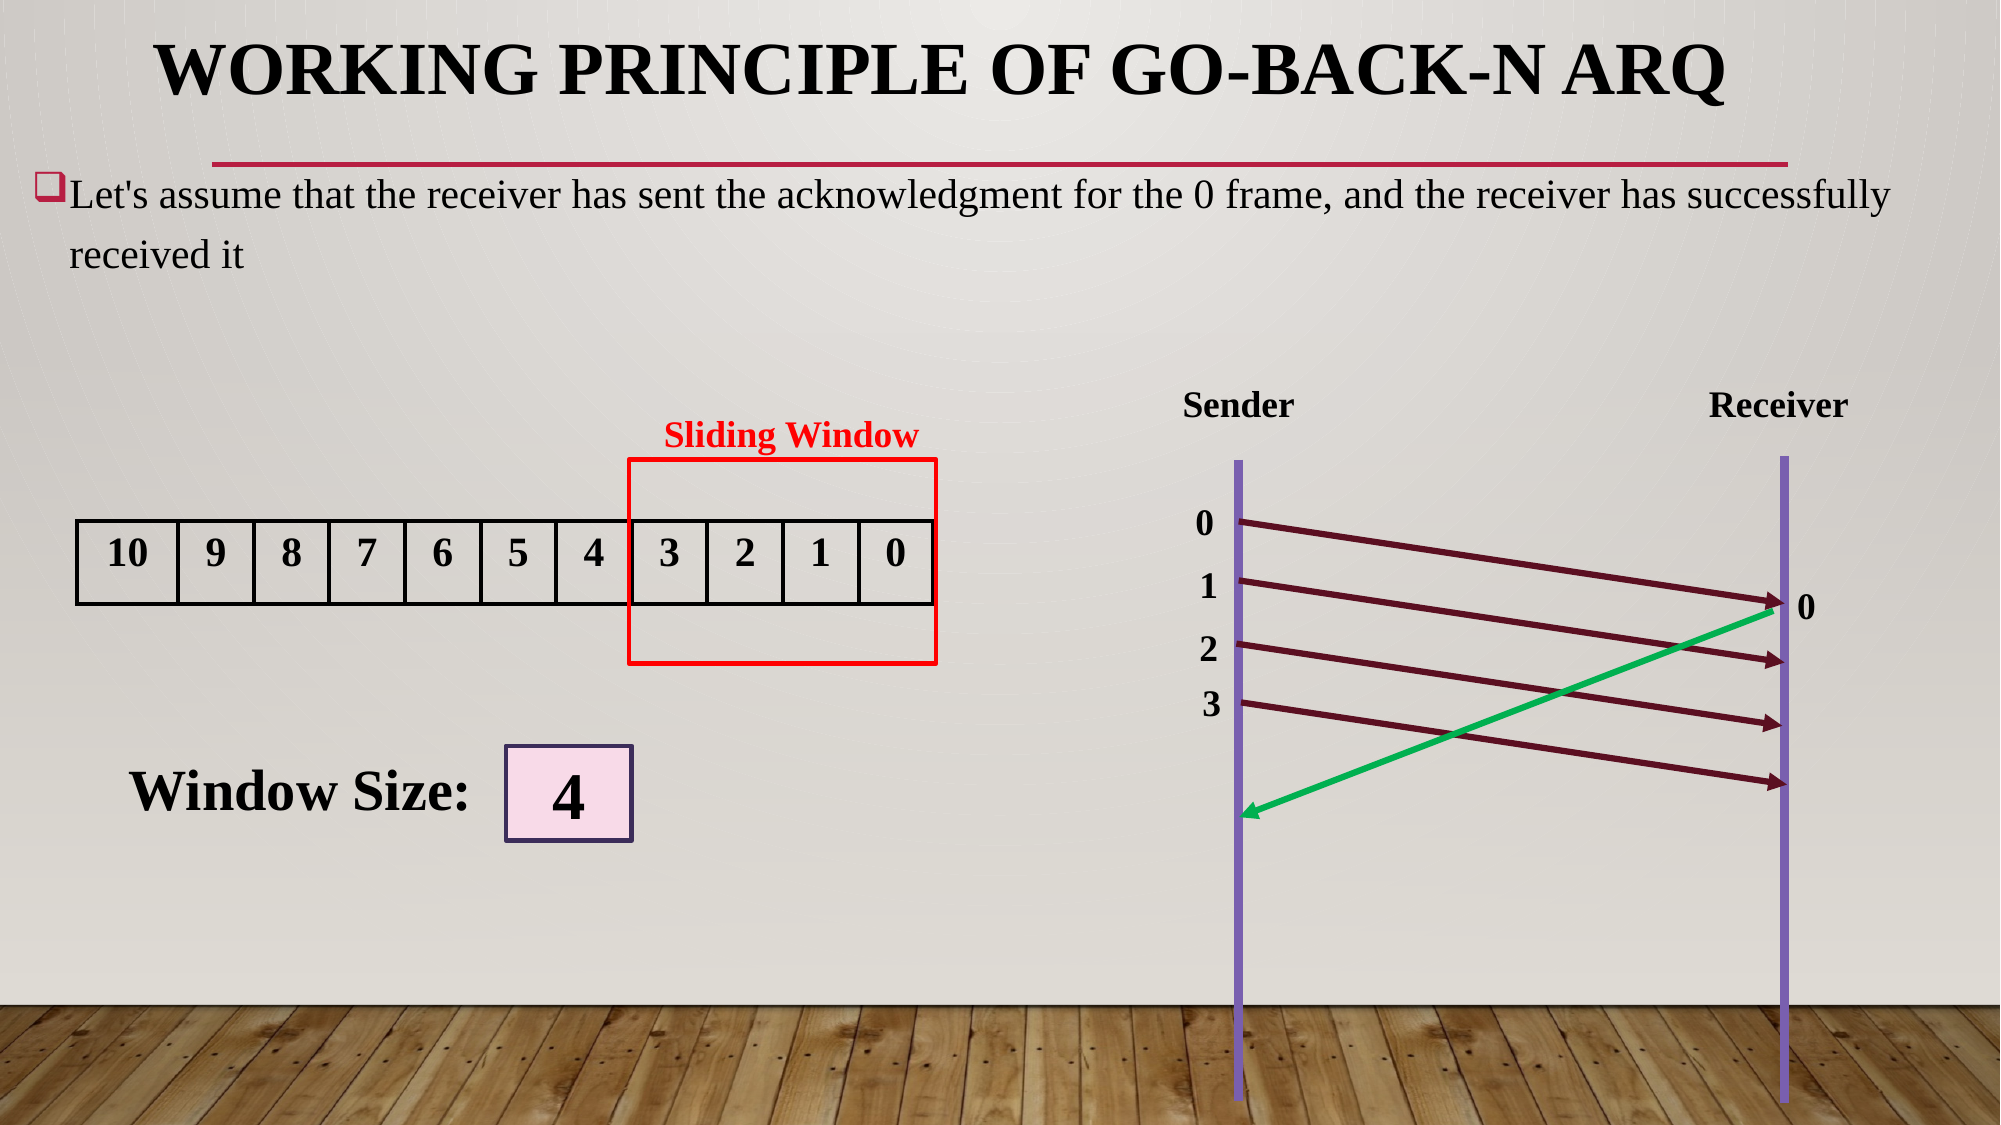

# WORKING PRINCIPLE OF GO-BACK-N ARQ
Let's assume that the receiver has sent the acknowledgment for the 0 frame, and the receiver has successfully received it

Sender
Receiver
Sliding Window

0
| 10 | 9 | 8 | 7 | 6 | 5 | 4 | 3 | 2 | 1 | 0 |
| --- | --- | --- | --- | --- | --- | --- | --- | --- | --- | --- |
1
0
2
3
Window Size:
4